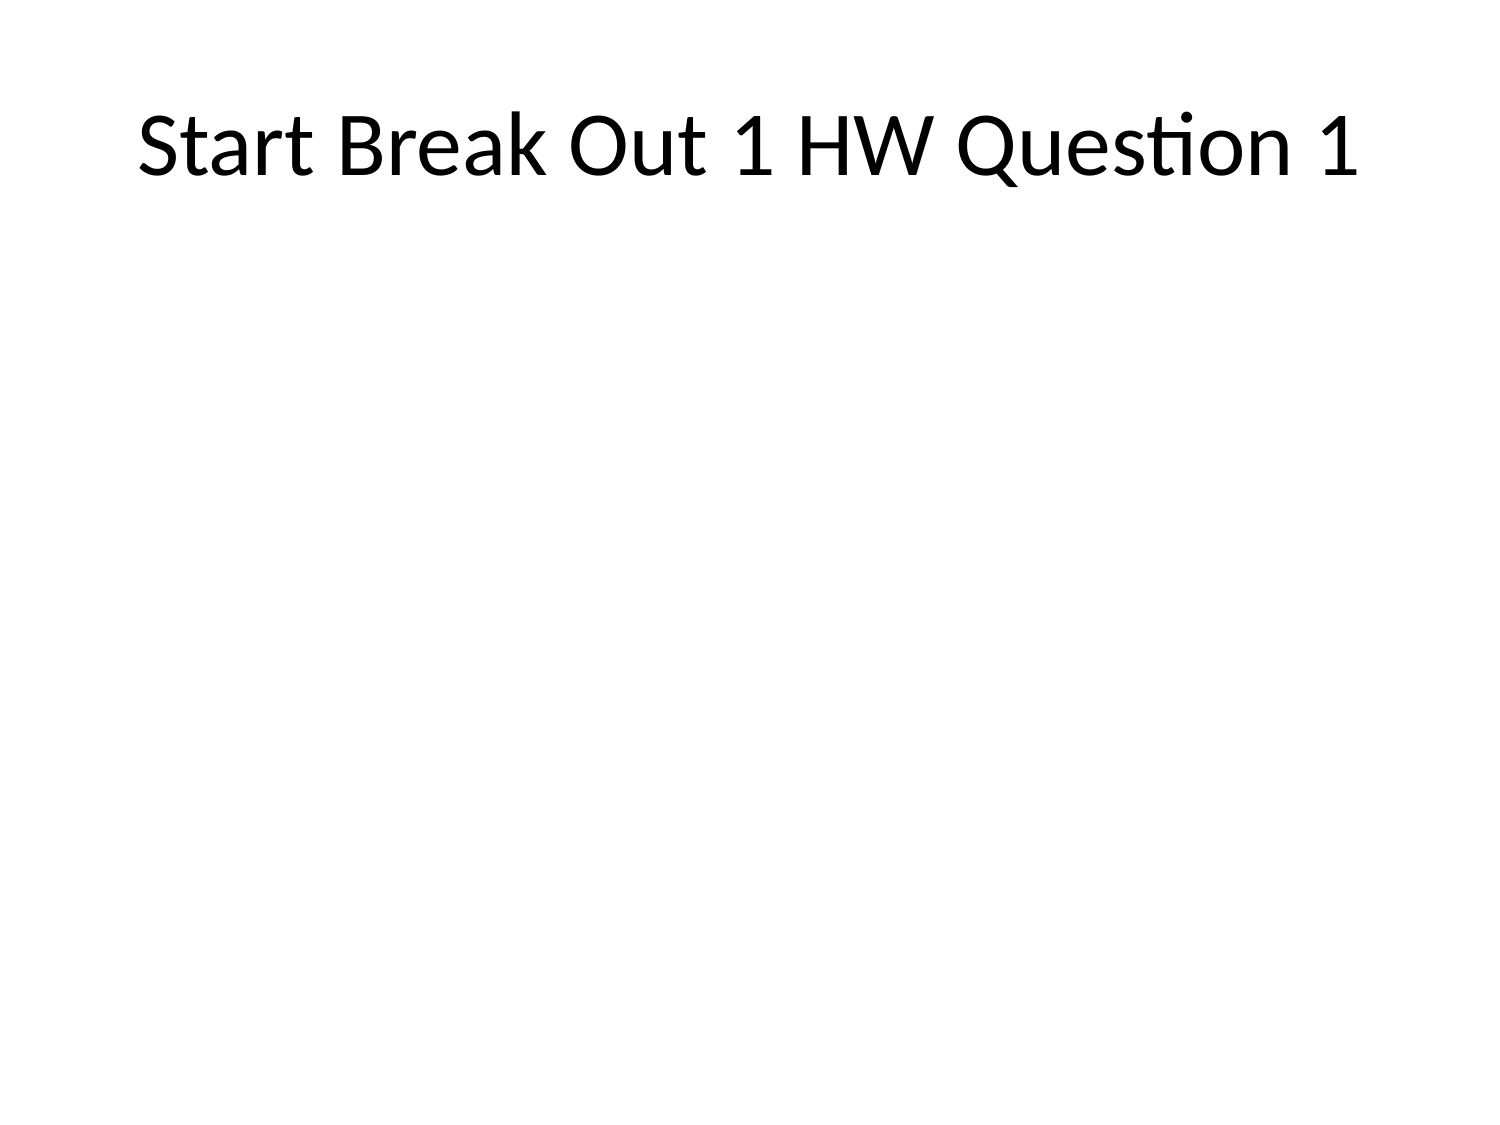

# Start Break Out 1 HW Question 1